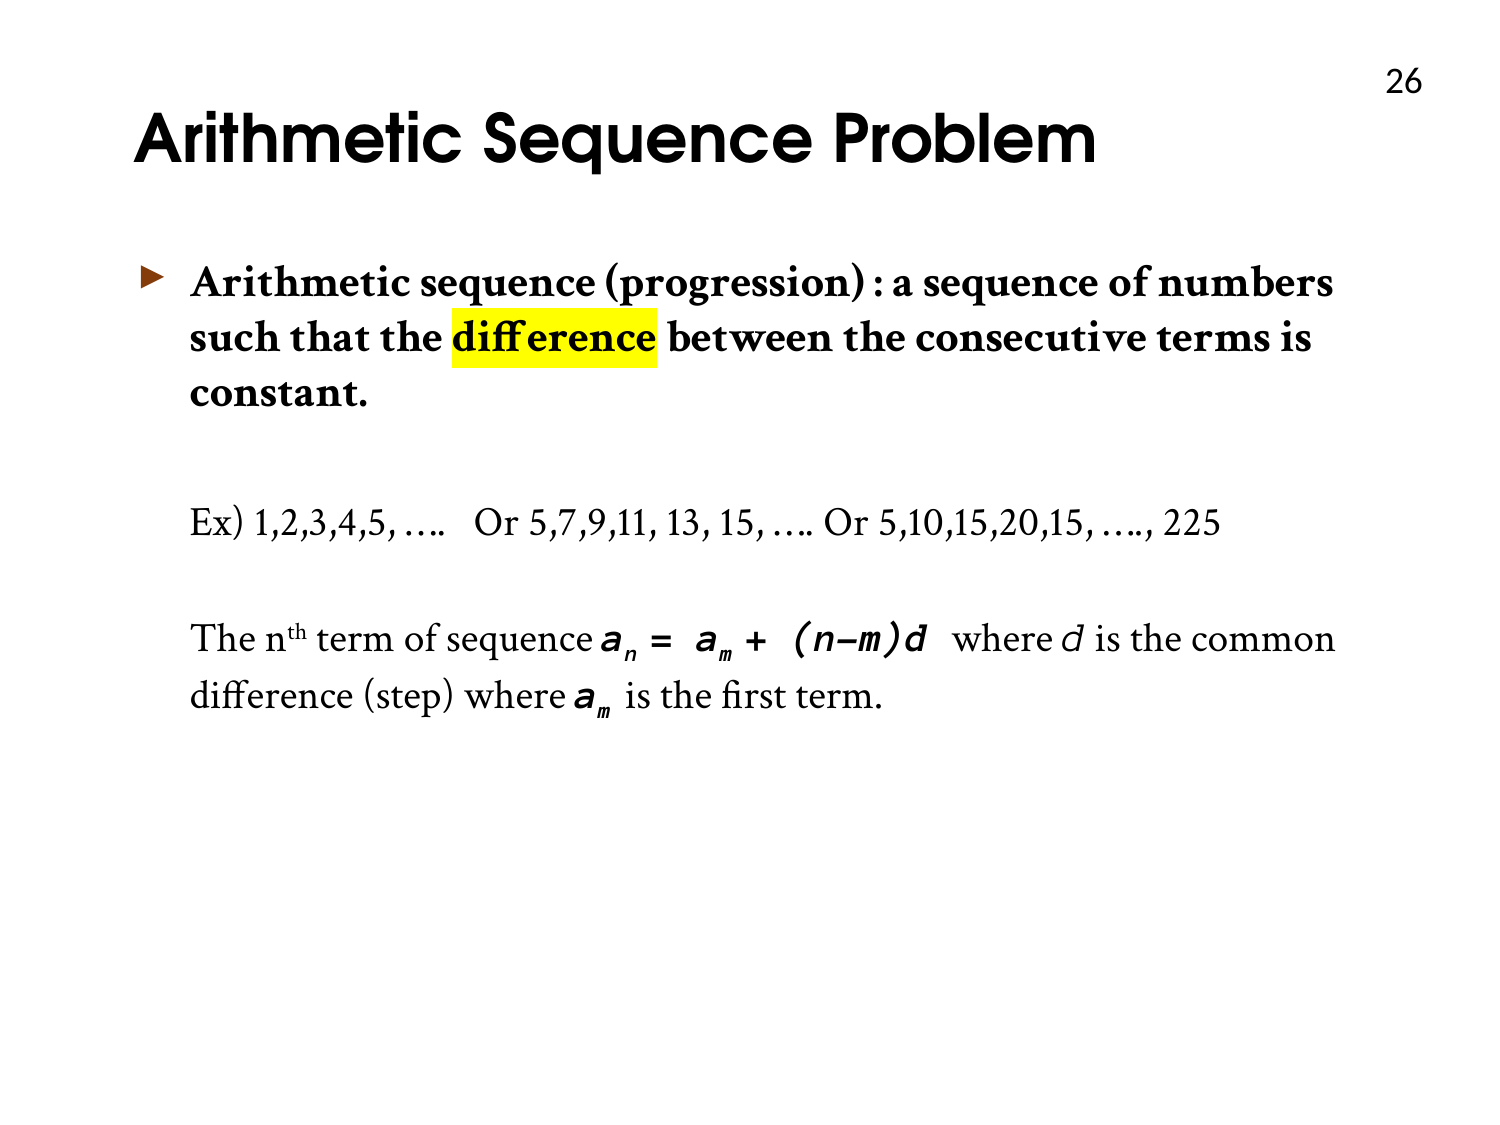

26
# Arithmetic Sequence Problem
Arithmetic sequence (progression) : a sequence of numbers such that the difference between the consecutive terms is constant.

Ex) 1,2,3,4,5, ….   Or 5,7,9,11, 13, 15, …. Or 5,10,15,20,15, …., 225

The nth term of sequence an = am + (n-m)d where d is the common difference (step) where am is the first term.